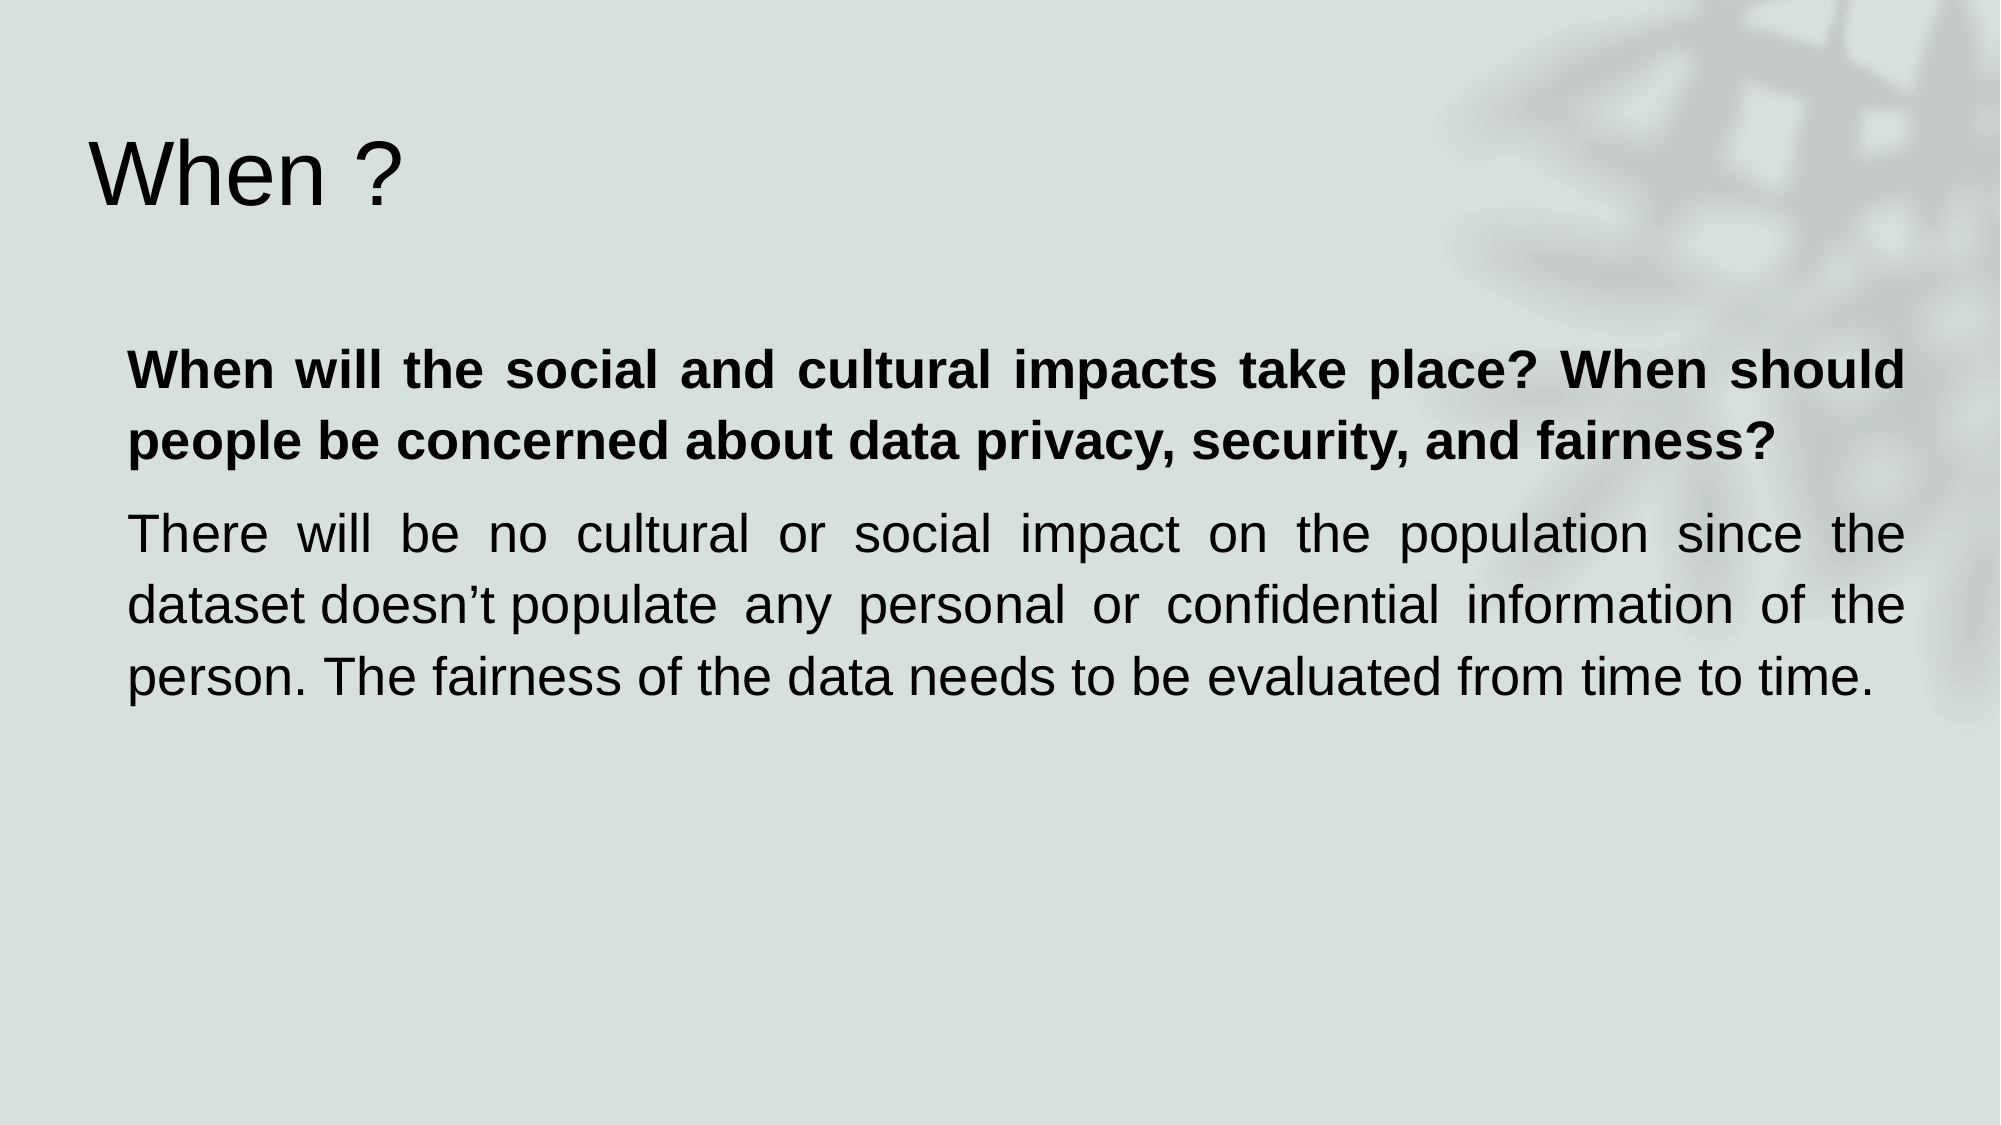

# When ?
	When will the social and cultural impacts take place? When should people be concerned about data privacy, security, and fairness?
	There will be no cultural or social impact on the population since the dataset doesn’t populate any personal or confidential information of the person. The fairness of the data needs to be evaluated from time to time.